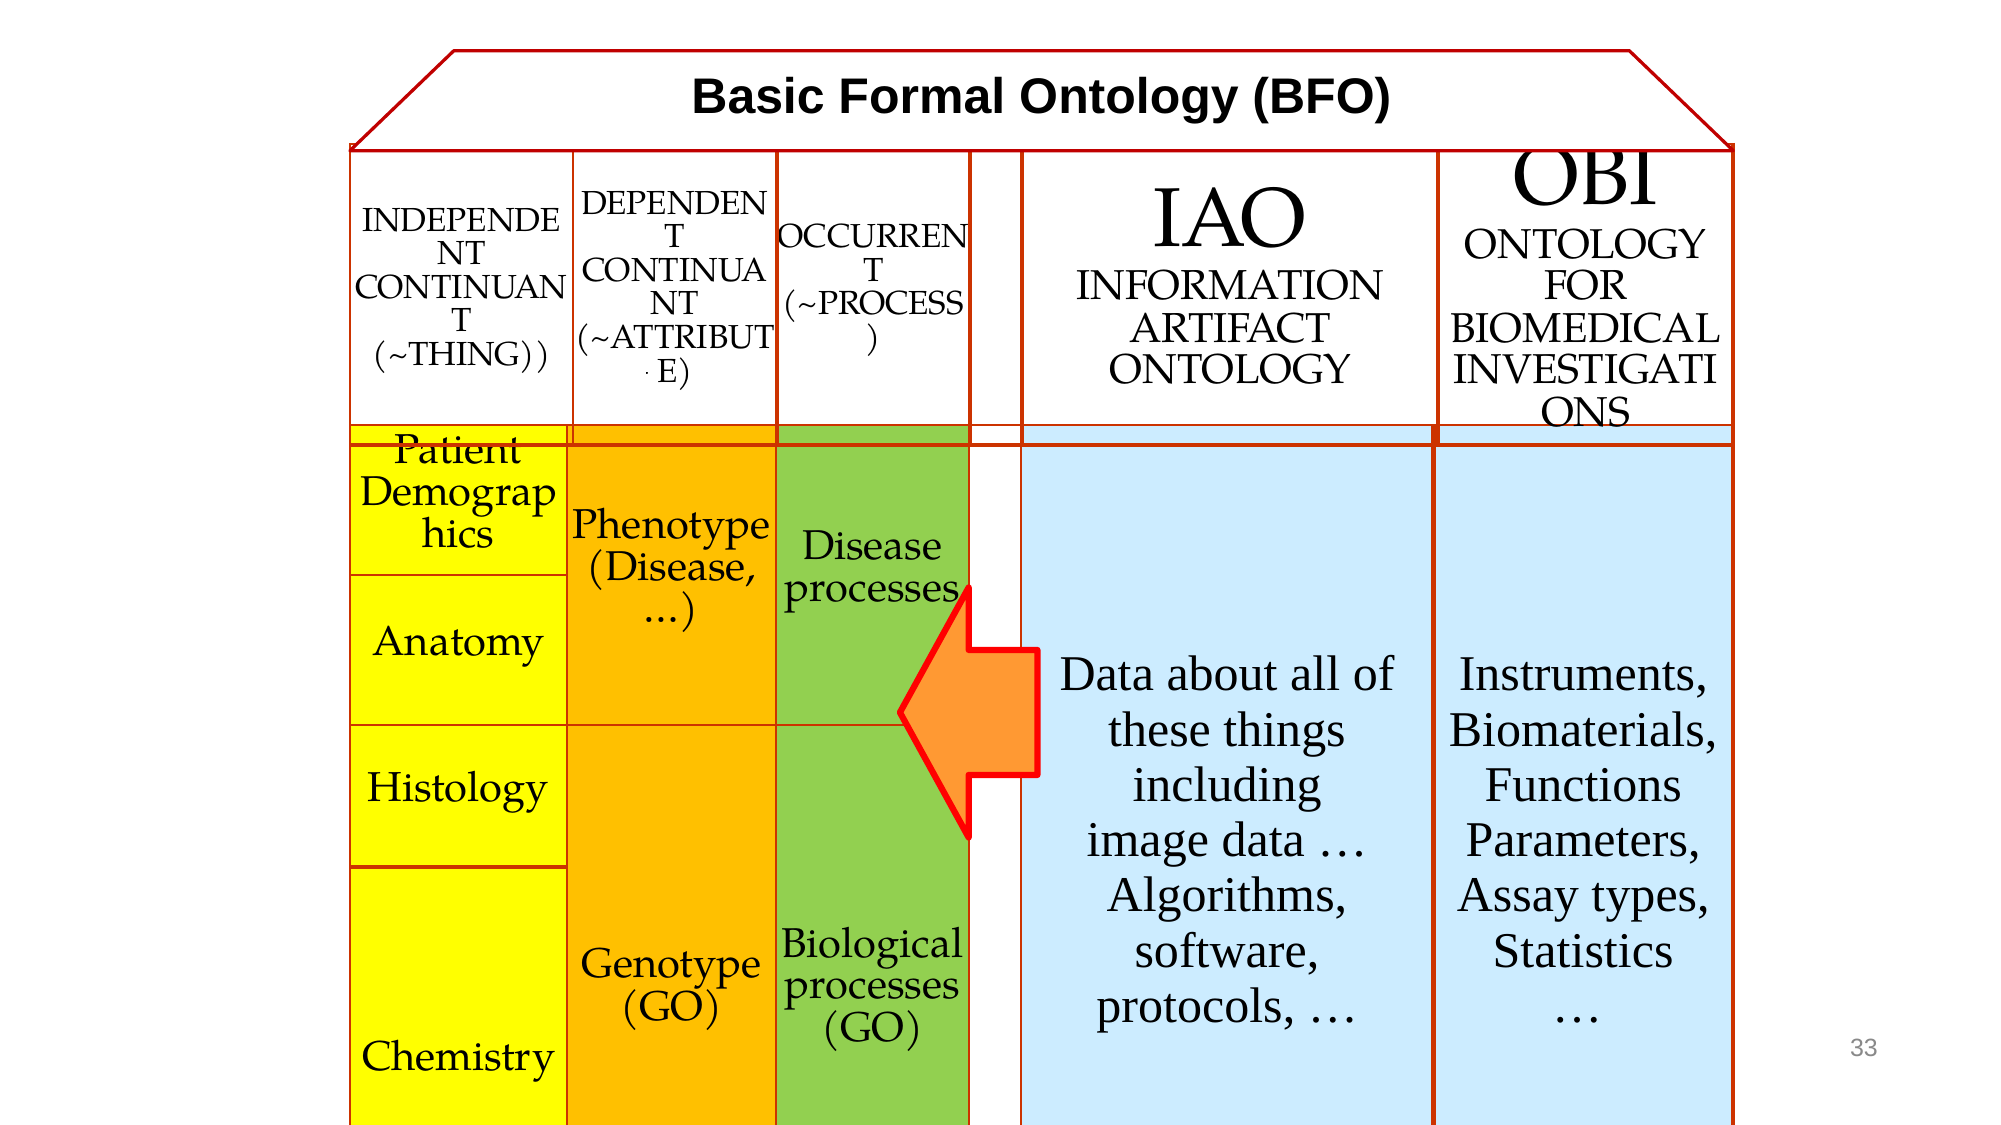

Basic Formal Ontology (BFO)
| Independent Continuant (~Thing)) | Dependent Continuant (~Attribute) | Occurrent (~Process) |  | IAO Information Artifact Ontology | OBI Ontology for Biomedical Investigations |
| --- | --- | --- | --- | --- | --- |

| Patient Demographics | Phenotype (Disease, …) | Disease processes |  | Data about all of these things including image data … Algorithms, software, protocols, … | Instruments, Biomaterials, Functions Parameters, Assay types, Statistics … |
| --- | --- | --- | --- | --- | --- |
| Anatomy |  |  |  |  |  |
| Histology | Genotype (GO) | Biological processes (GO) |  |  |  |
| Chemistry |  |  |  |  |  |

33